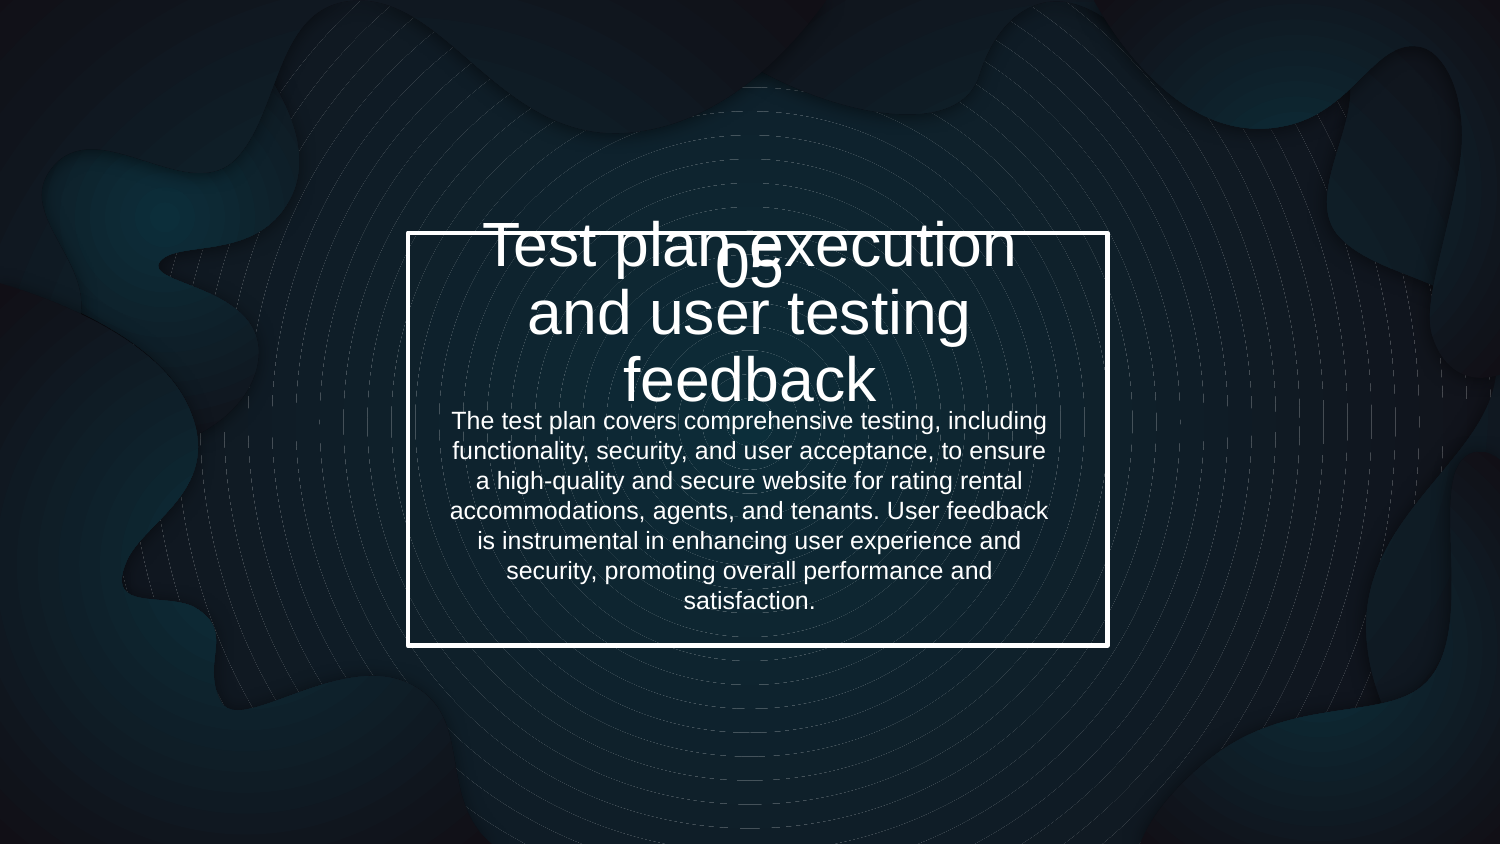

05
The test plan covers comprehensive testing, including functionality, security, and user acceptance, to ensure a high-quality and secure website for rating rental accommodations, agents, and tenants. User feedback is instrumental in enhancing user experience and security, promoting overall performance and satisfaction.
# Test plan execution and user testing feedback